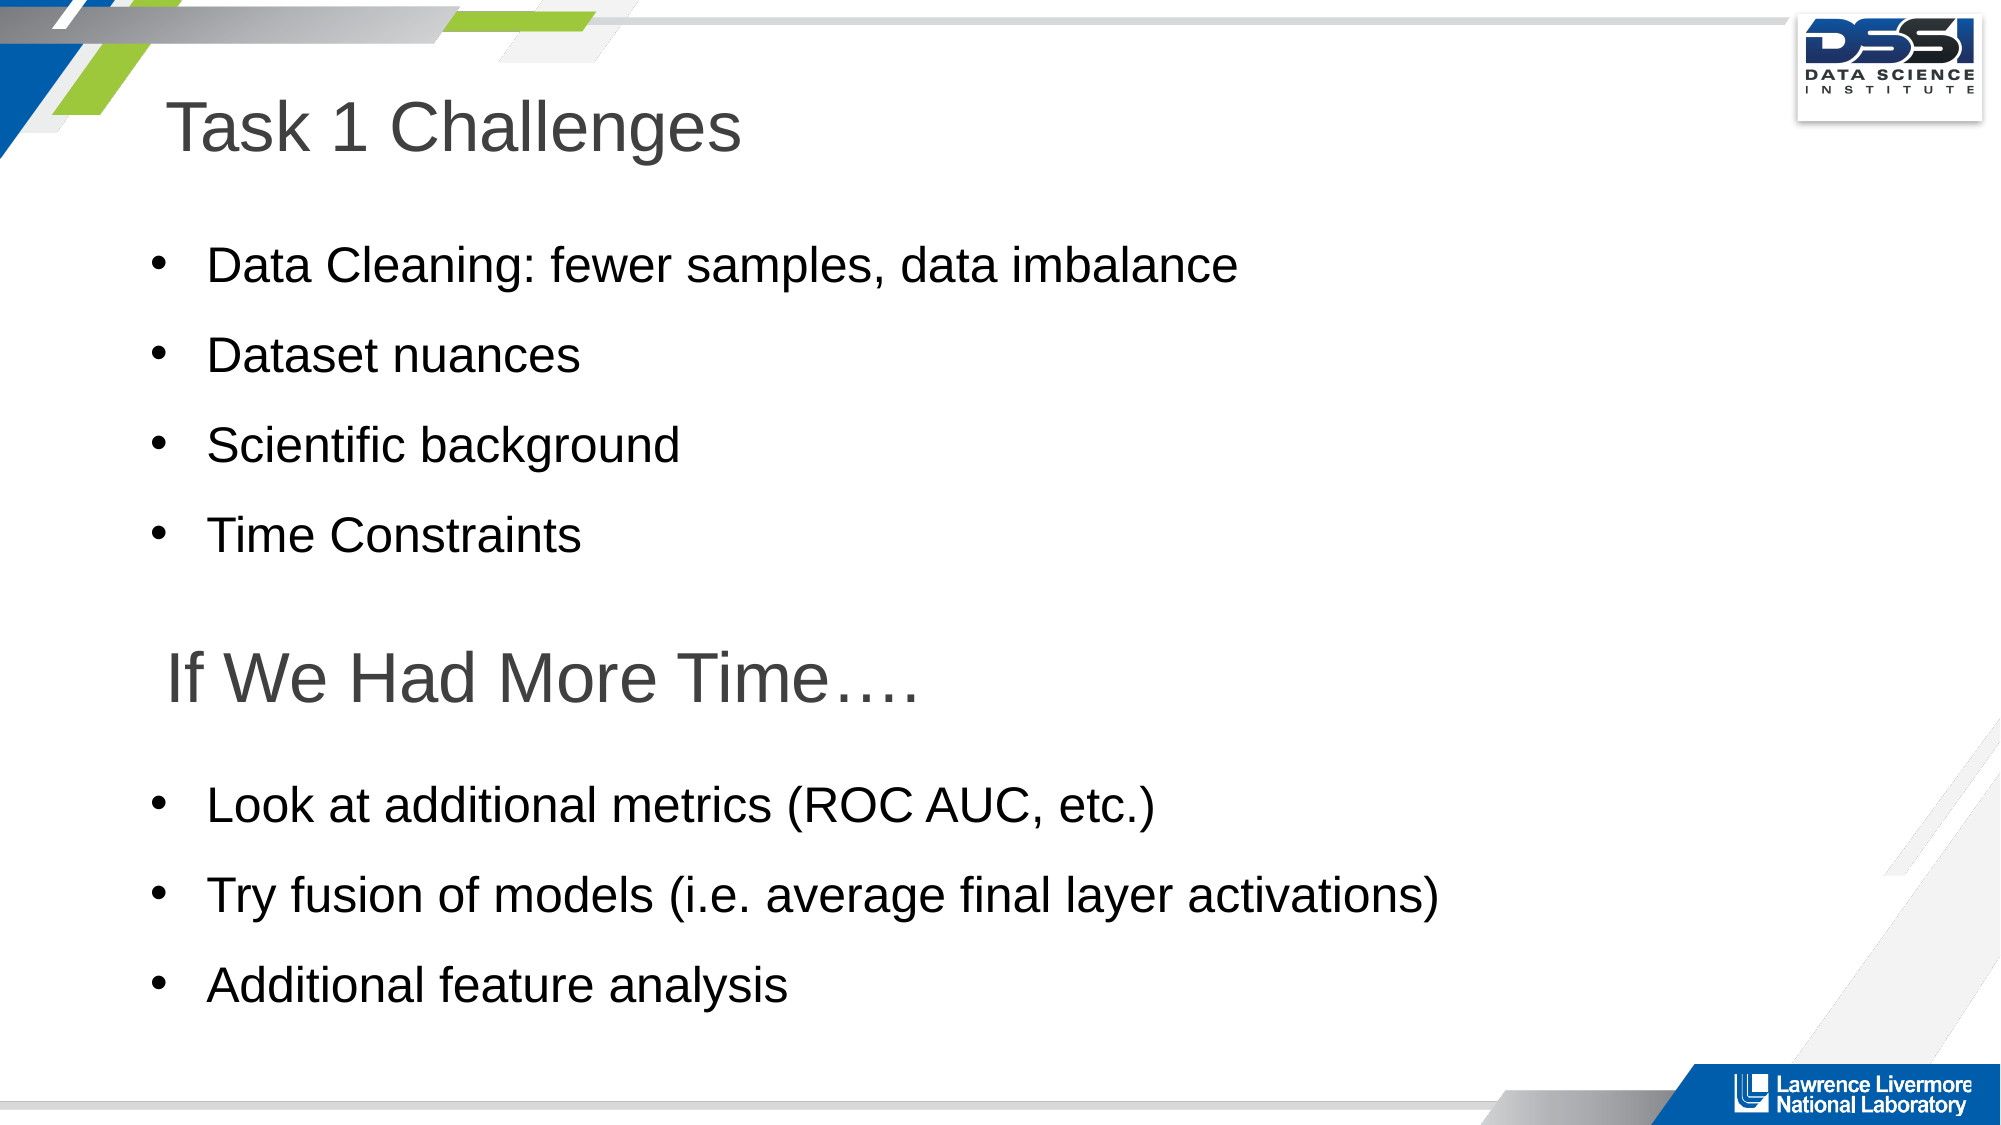

# Task 1 Challenges
Data Cleaning: fewer samples, data imbalance
Dataset nuances
Scientific background
Time Constraints

Look at additional metrics (ROC AUC, etc.)
Try fusion of models (i.e. average final layer activations)
Additional feature analysis

If We Had More Time….